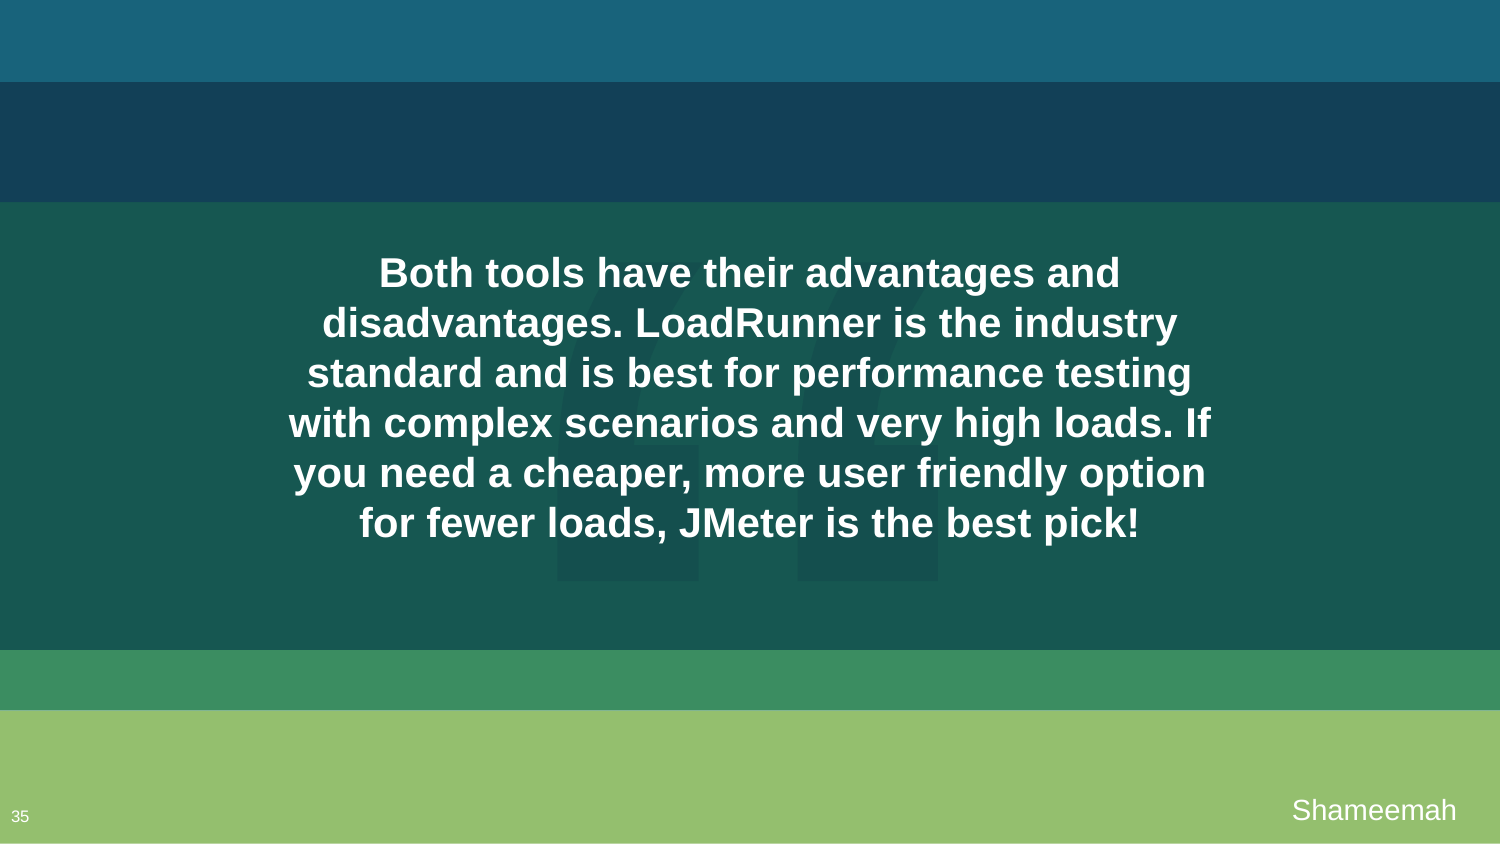

Both tools have their advantages and disadvantages. LoadRunner is the industry standard and is best for performance testing with complex scenarios and very high loads. If you need a cheaper, more user friendly option for fewer loads, JMeter is the best pick!

Shameemah
35